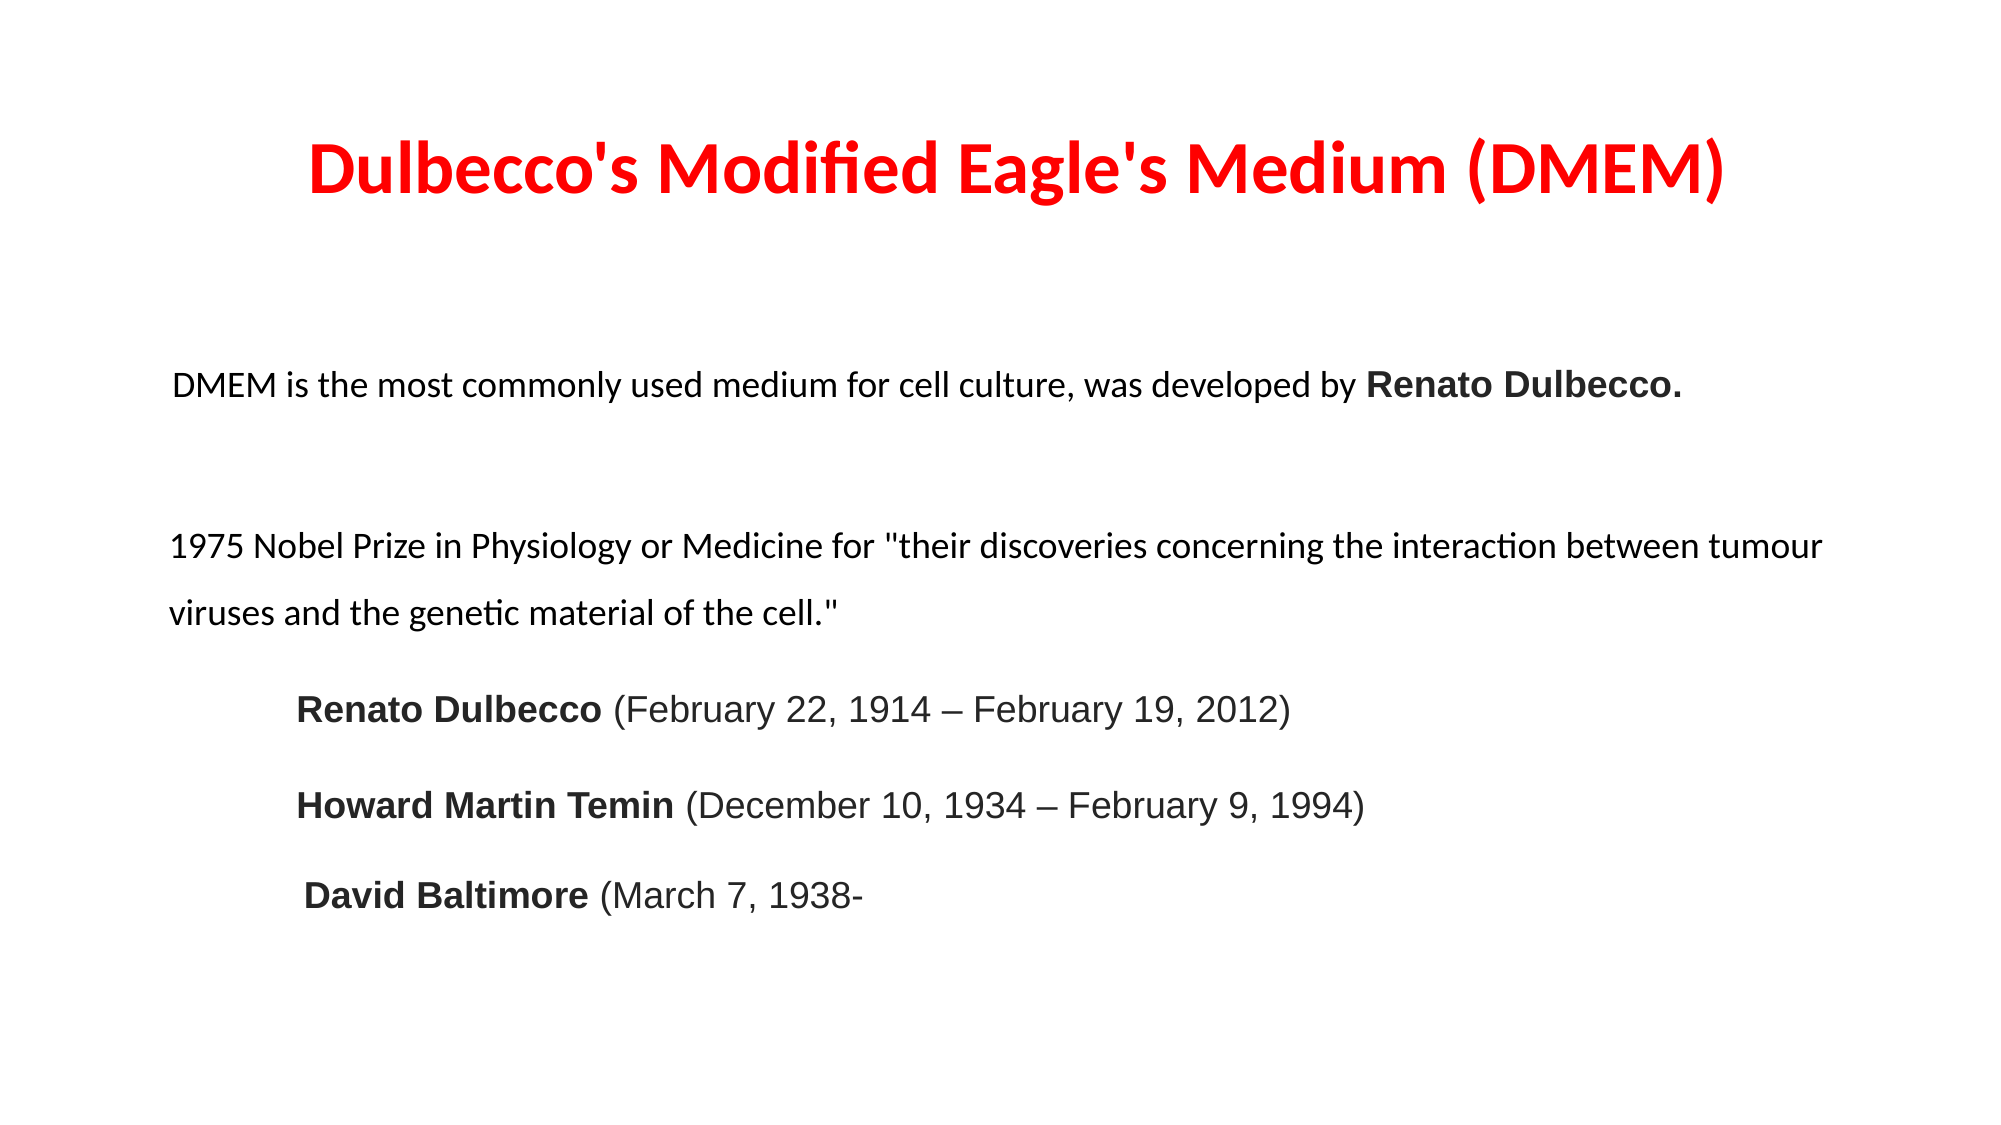

Dulbecco's Modified Eagle's Medium (DMEM)
DMEM is the most commonly used medium for cell culture, was developed by Renato Dulbecco.
1975 Nobel Prize in Physiology or Medicine for "their discoveries concerning the interaction between tumour viruses and the genetic material of the cell."
Renato Dulbecco (February 22, 1914 – February 19, 2012)
Howard Martin Temin (December 10, 1934 – February 9, 1994)
David Baltimore (March 7, 1938-